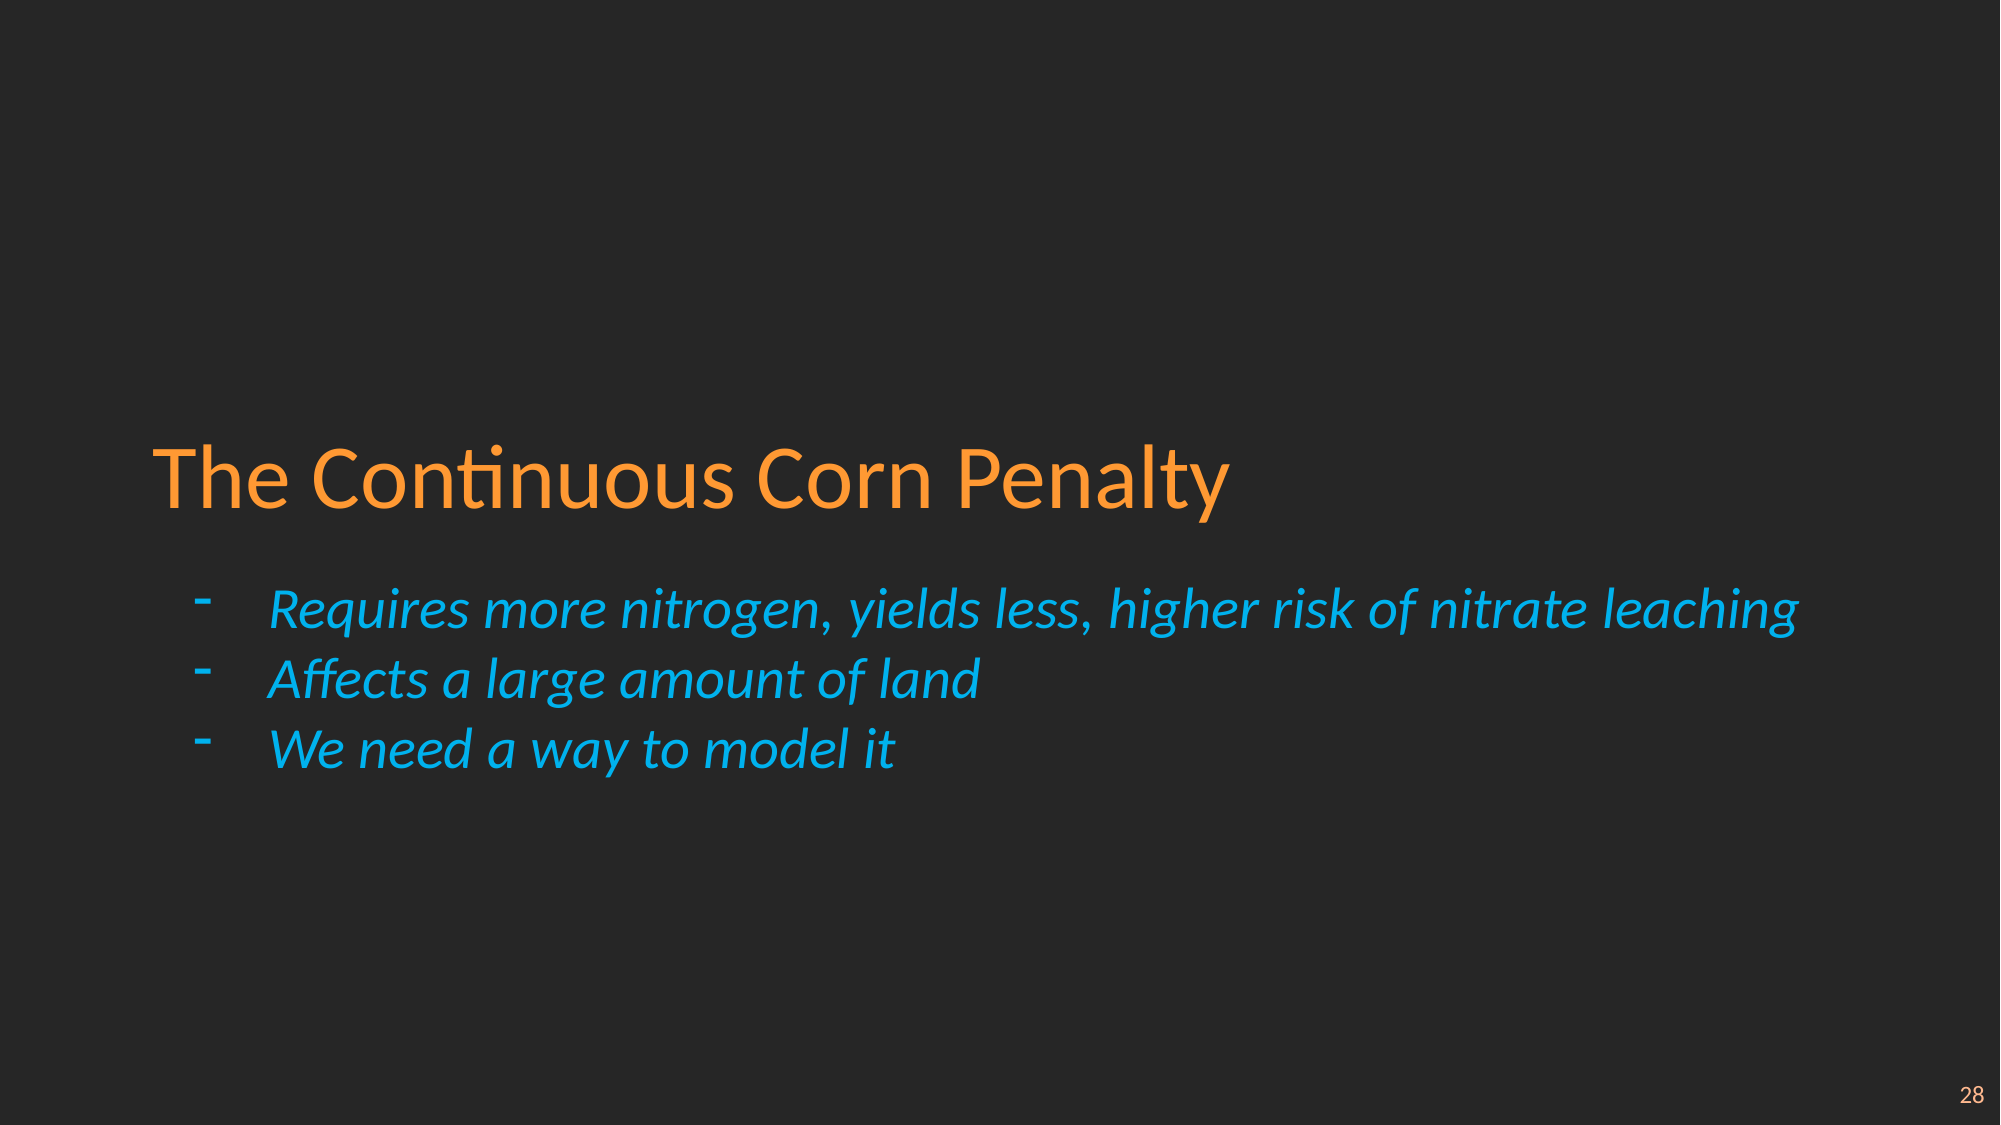

# The Continuous Corn Penalty
Requires more nitrogen, yields less, higher risk of nitrate leaching
Affects a large amount of land
We need a way to model it
28